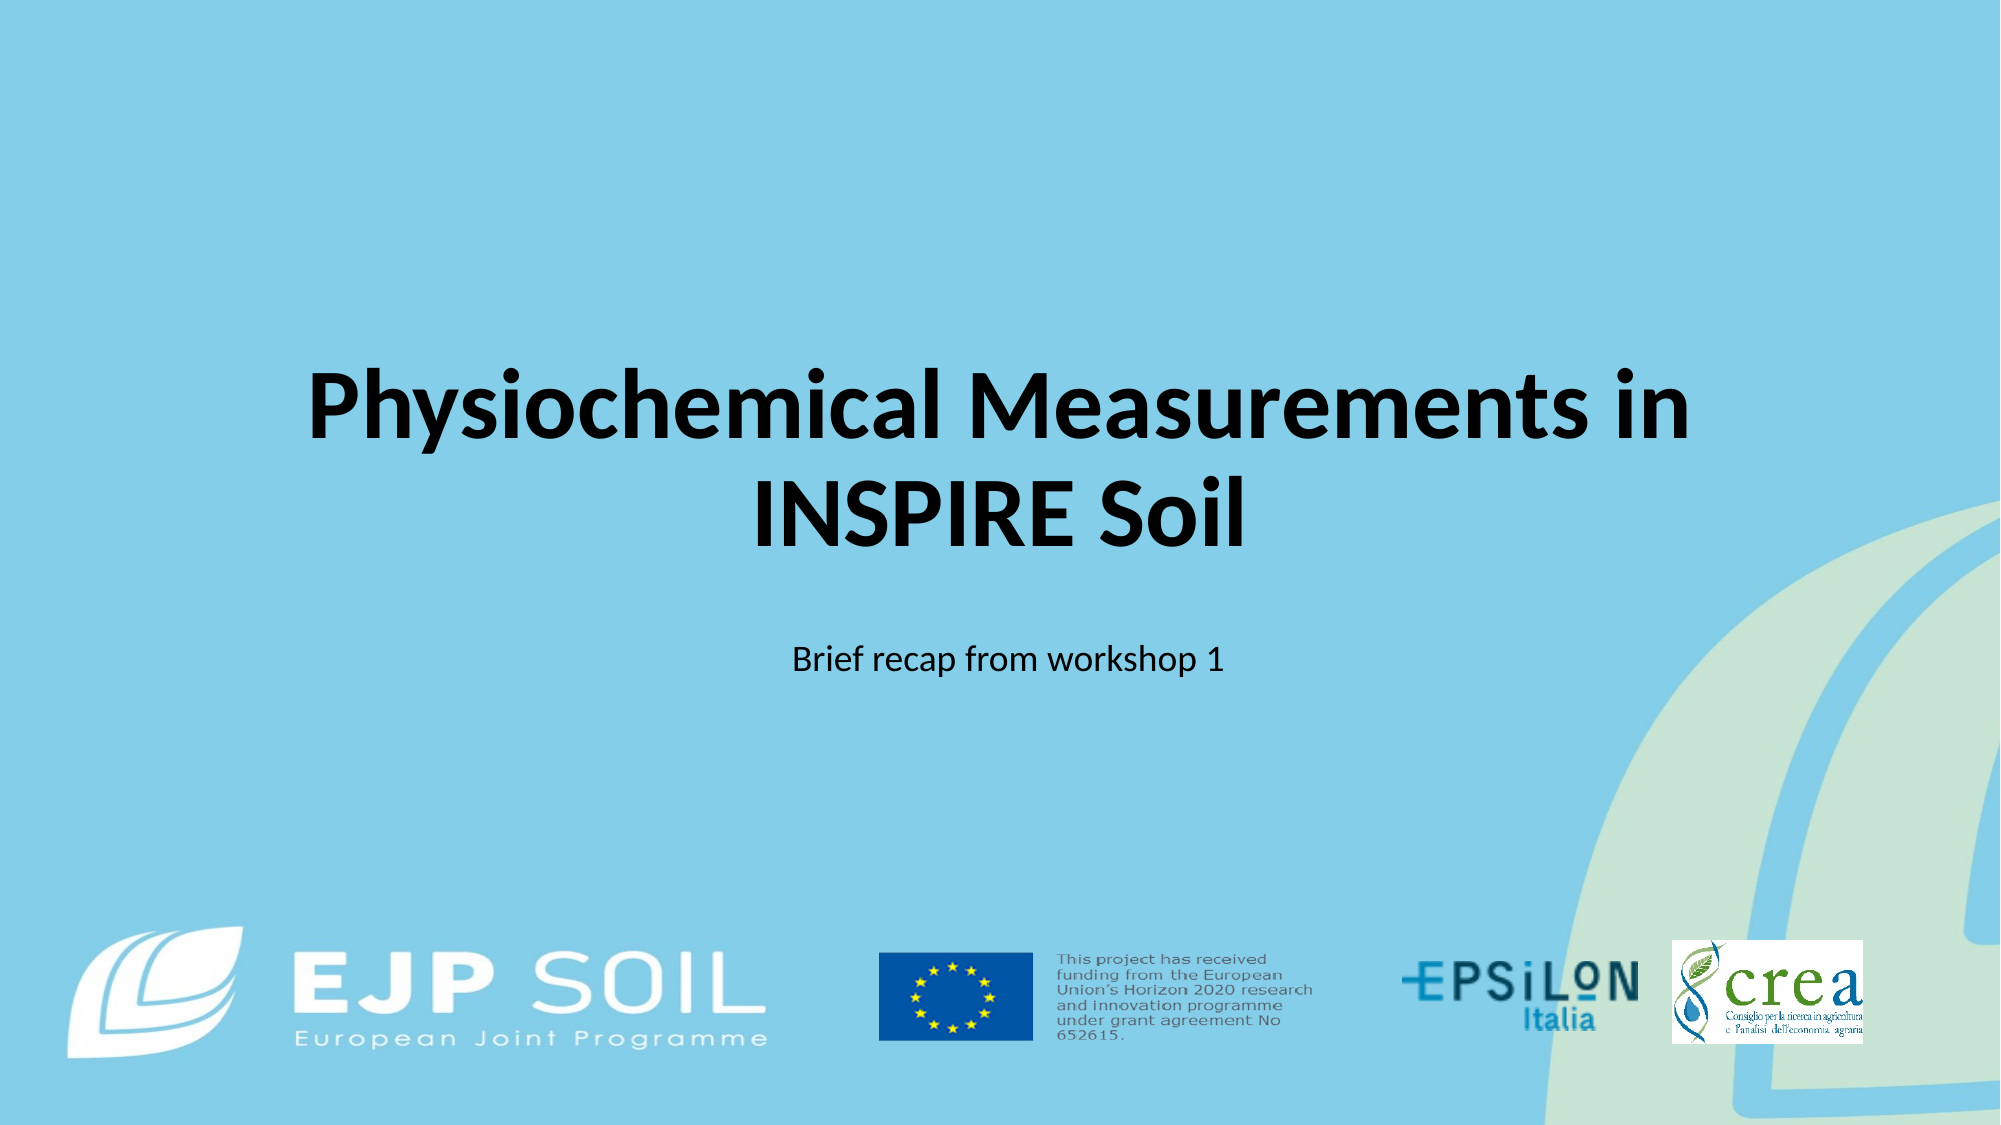

# Physiochemical Measurements in INSPIRE Soil
Brief recap from workshop 1